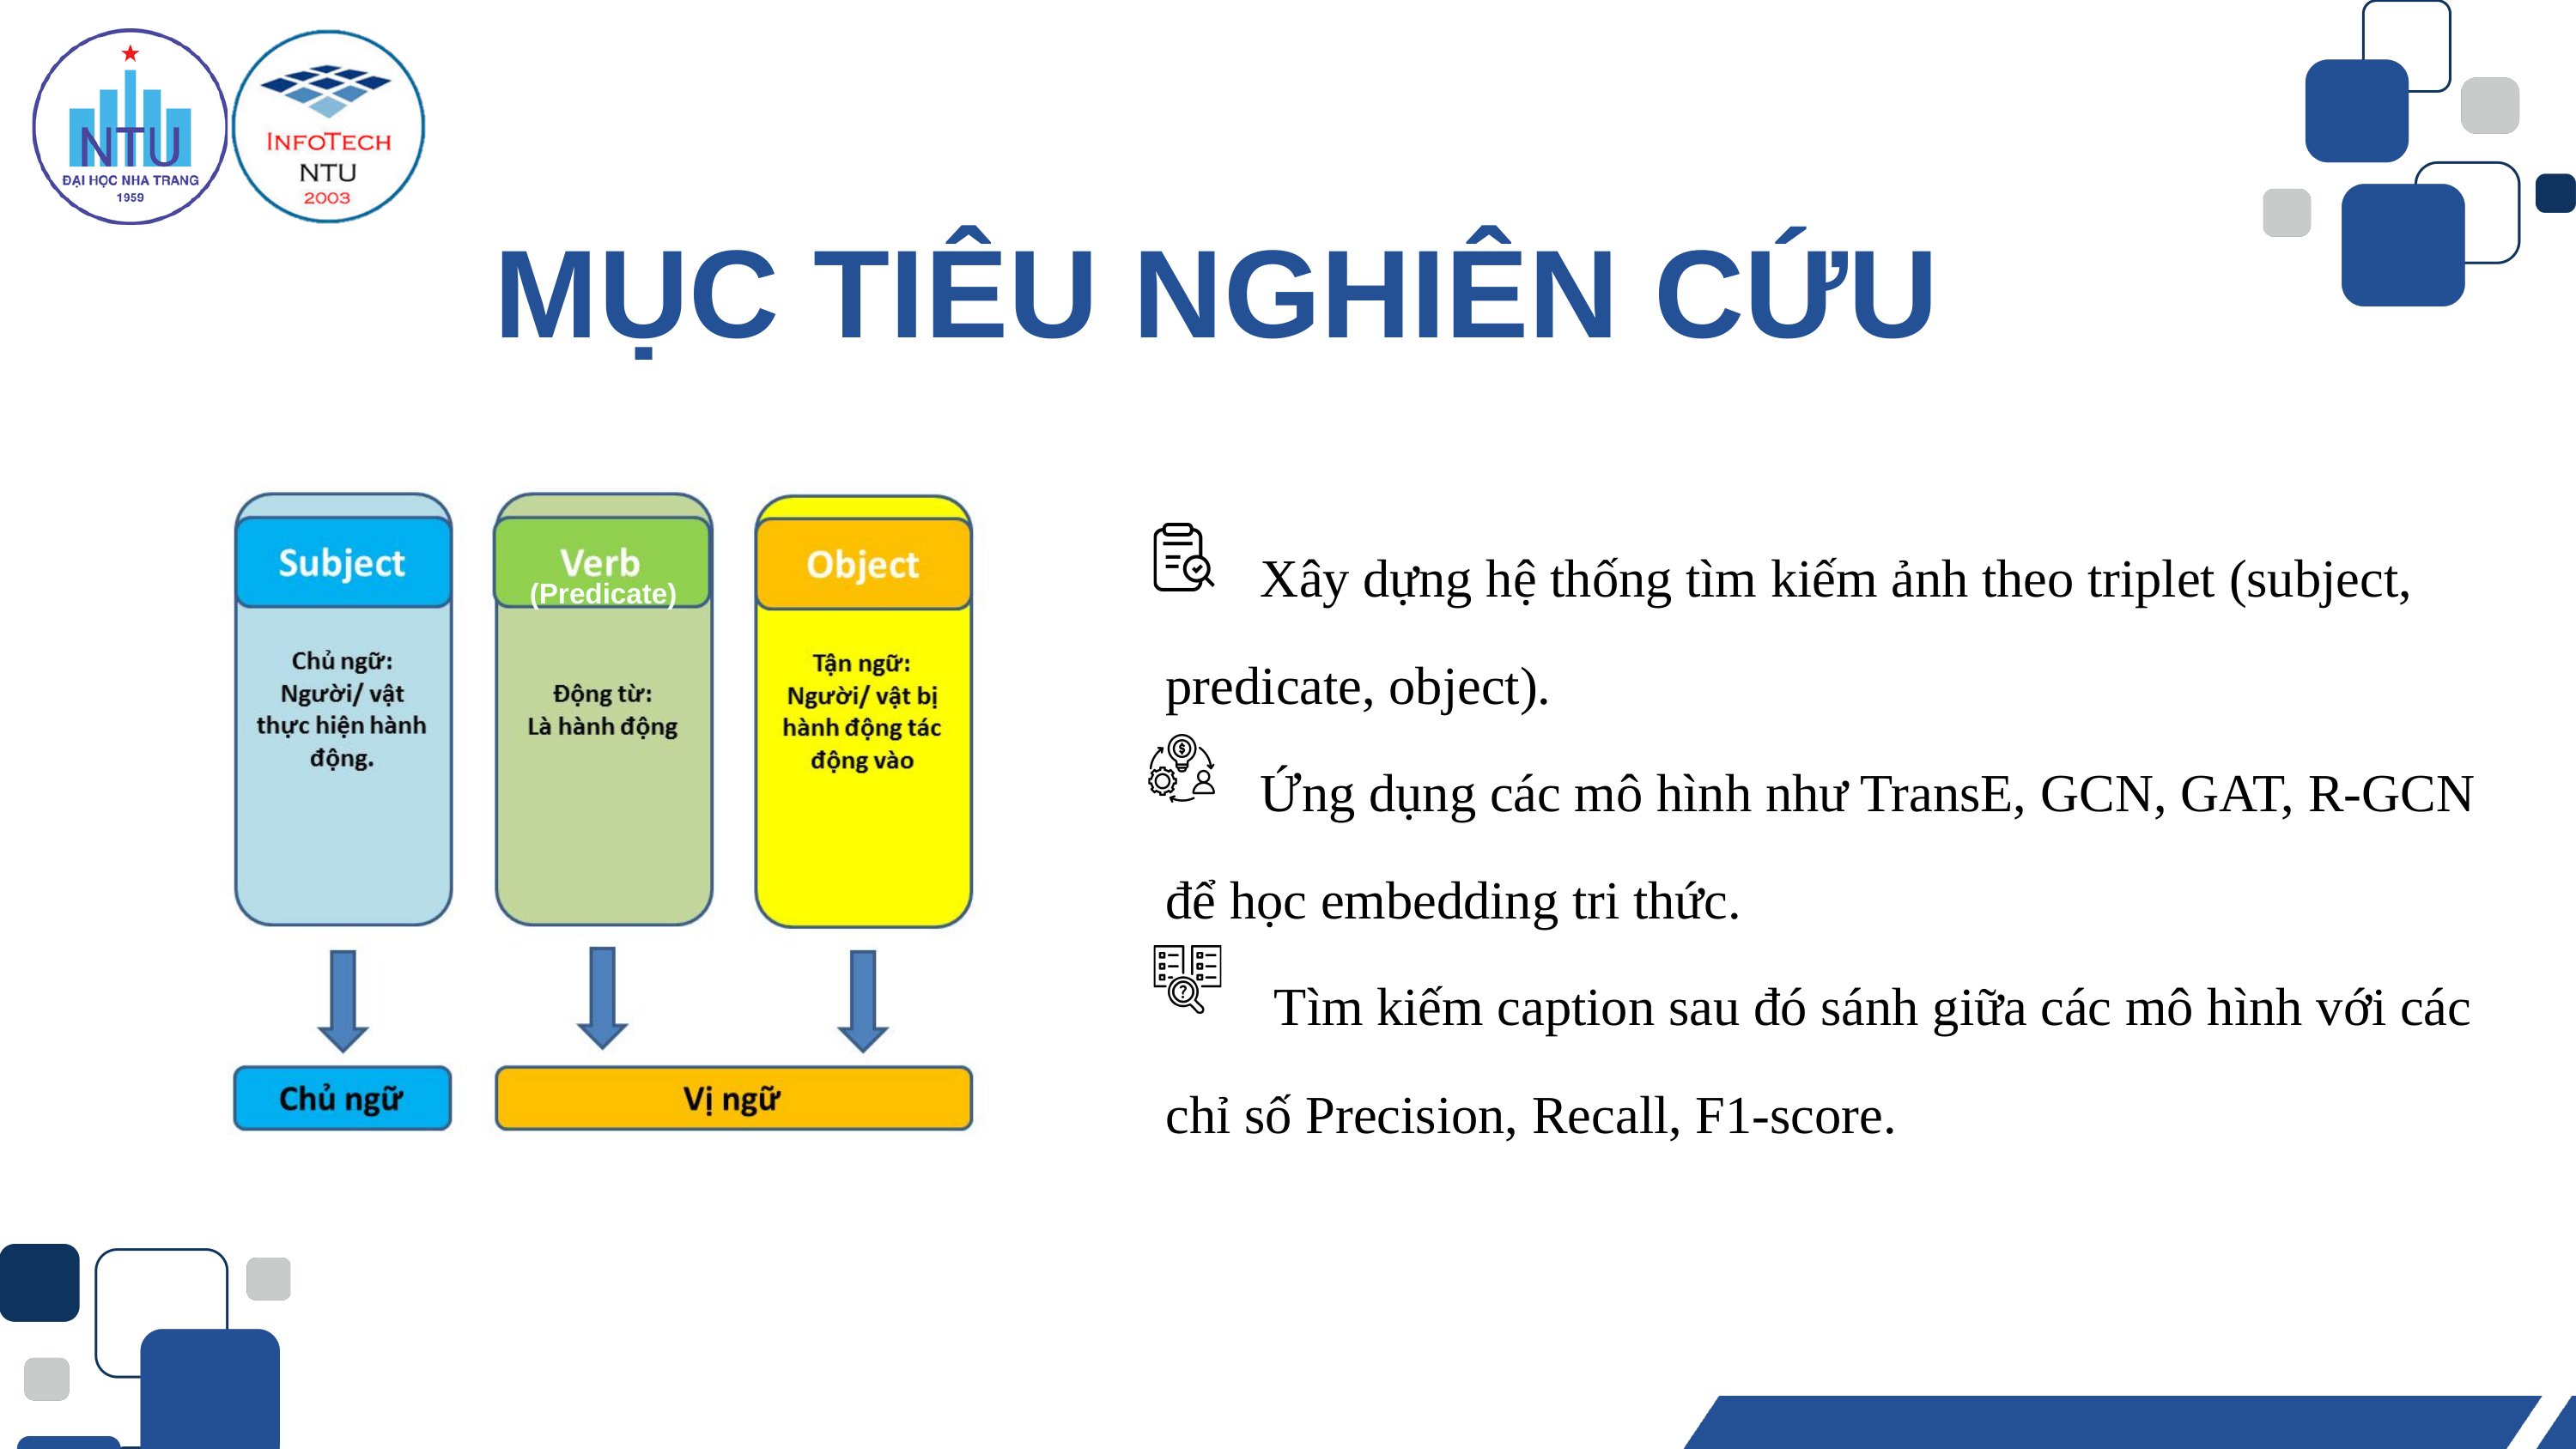

MỤC TIÊU NGHIÊN CỨU

(Predicate)

       Xây dựng hệ thống tìm kiếm ảnh theo triplet (subject, predicate, object).
       Ứng dụng các mô hình như TransE, GCN, GAT, R-GCN để học embedding tri thức.
        Tìm kiếm caption sau đó sánh giữa các mô hình với các chỉ số Precision, Recall, F1-score.